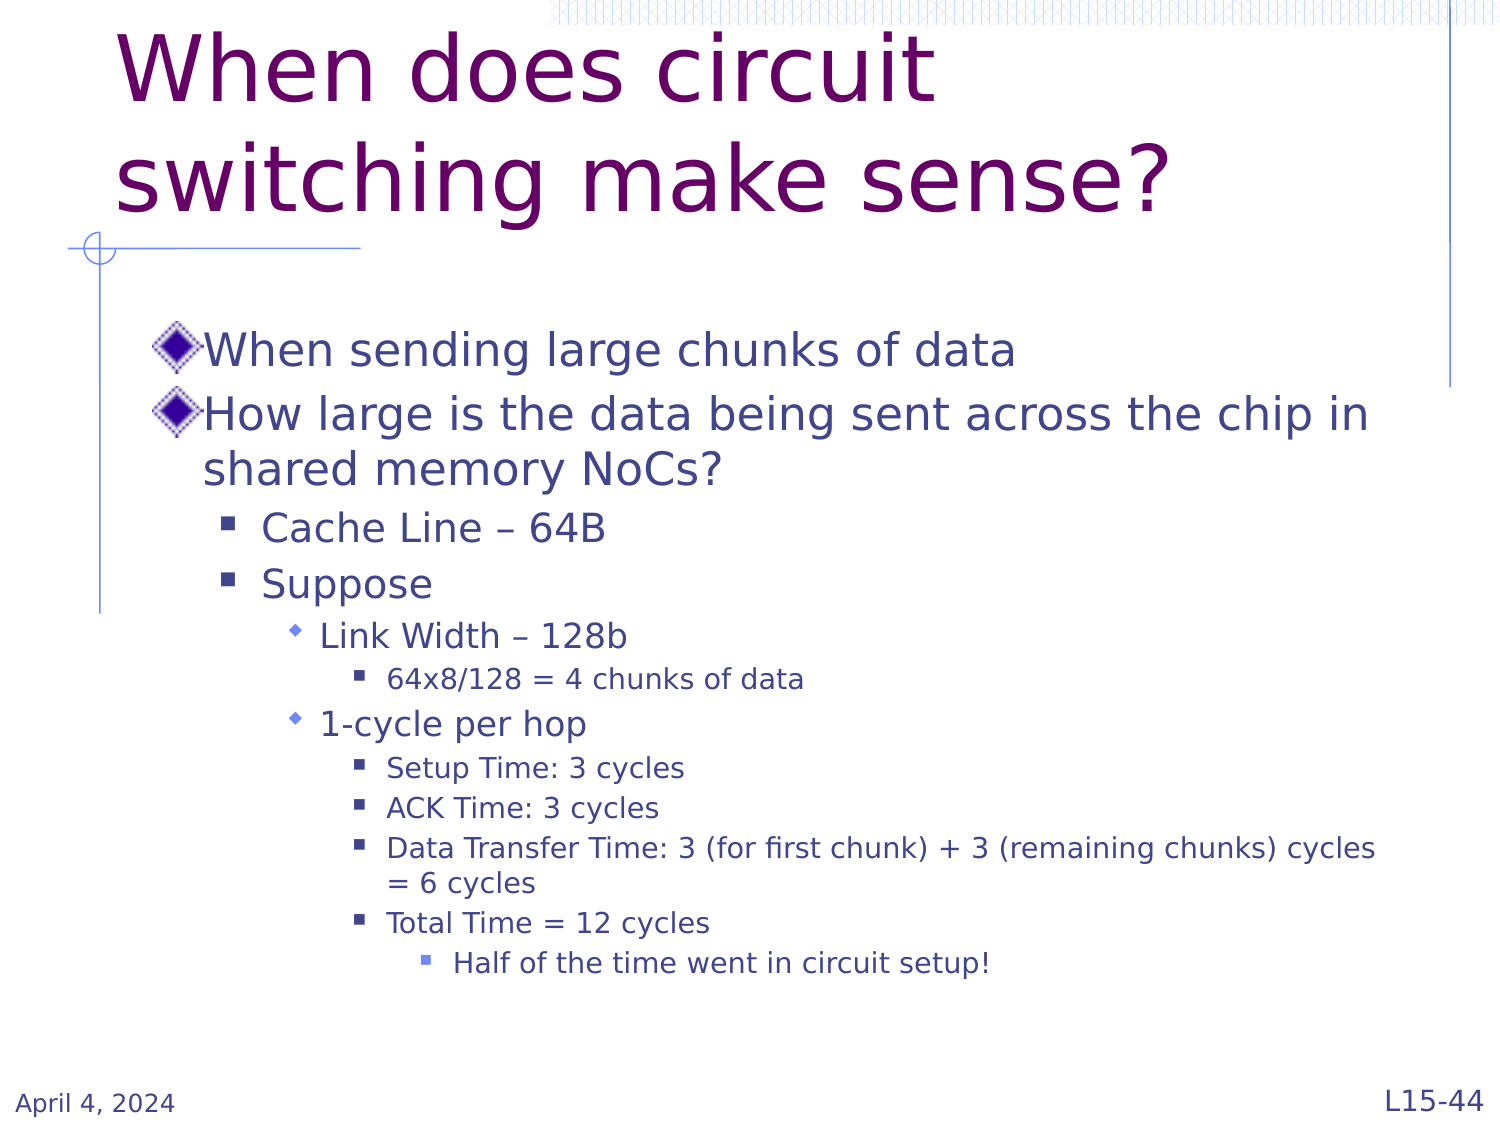

# When does circuit switching make sense?
When sending large chunks of data
How large is the data being sent across the chip in shared memory NoCs?
Cache Line – 64B
Suppose
Link Width – 128b
64x8/128 = 4 chunks of data
1-cycle per hop
Setup Time: 3 cycles
ACK Time: 3 cycles
Data Transfer Time: 3 (for first chunk) + 3 (remaining chunks) cycles = 6 cycles
Total Time = 12 cycles
Half of the time went in circuit setup!
April 4, 2024
L15-44